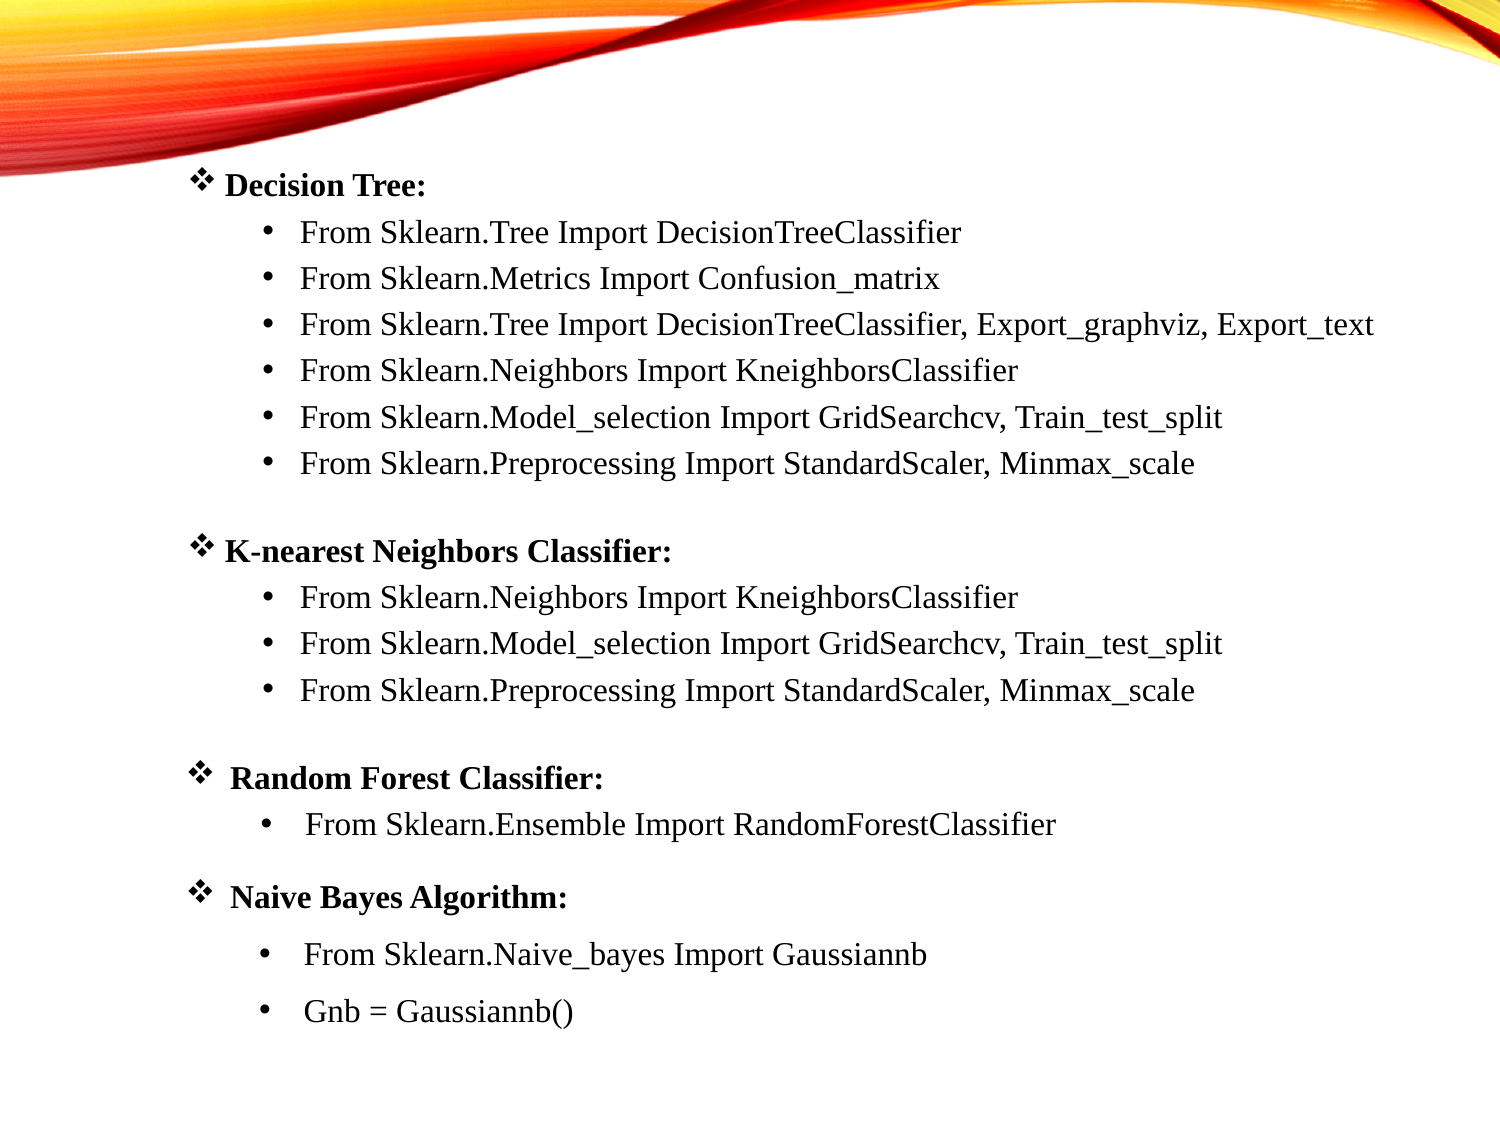

Decision Tree:
From Sklearn.Tree Import DecisionTreeClassifier
From Sklearn.Metrics Import Confusion_matrix
From Sklearn.Tree Import DecisionTreeClassifier, Export_graphviz, Export_text
From Sklearn.Neighbors Import KneighborsClassifier
From Sklearn.Model_selection Import GridSearchcv, Train_test_split
From Sklearn.Preprocessing Import StandardScaler, Minmax_scale

K-nearest Neighbors Classifier:
From Sklearn.Neighbors Import KneighborsClassifier
From Sklearn.Model_selection Import GridSearchcv, Train_test_split
From Sklearn.Preprocessing Import StandardScaler, Minmax_scale

Random Forest Classifier:
From Sklearn.Ensemble Import RandomForestClassifier
Naive Bayes Algorithm:
From Sklearn.Naive_bayes Import Gaussiannb
Gnb = Gaussiannb()